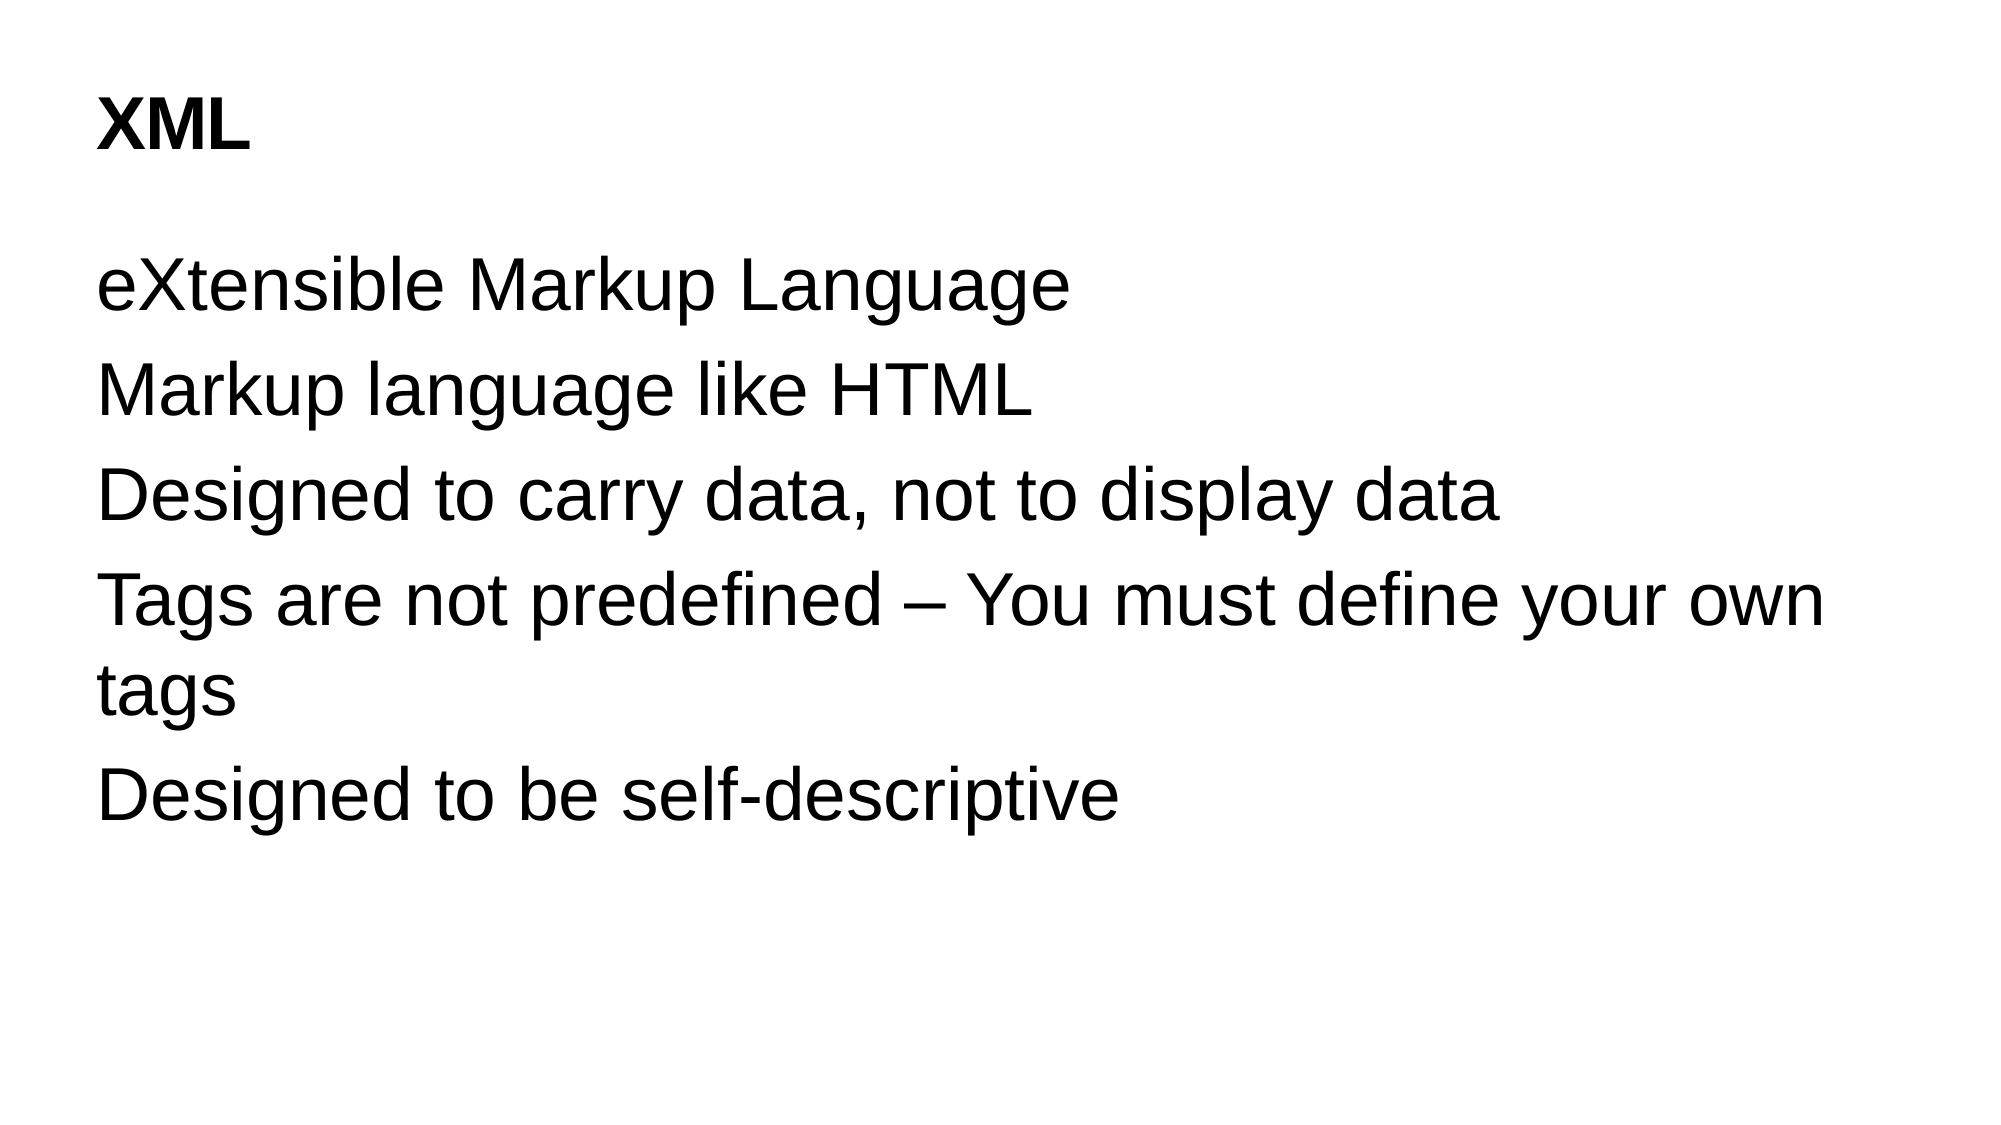

# XML
eXtensible Markup Language
Markup language like HTML
Designed to carry data, not to display data
Tags are not predefined – You must define your own tags
Designed to be self-descriptive